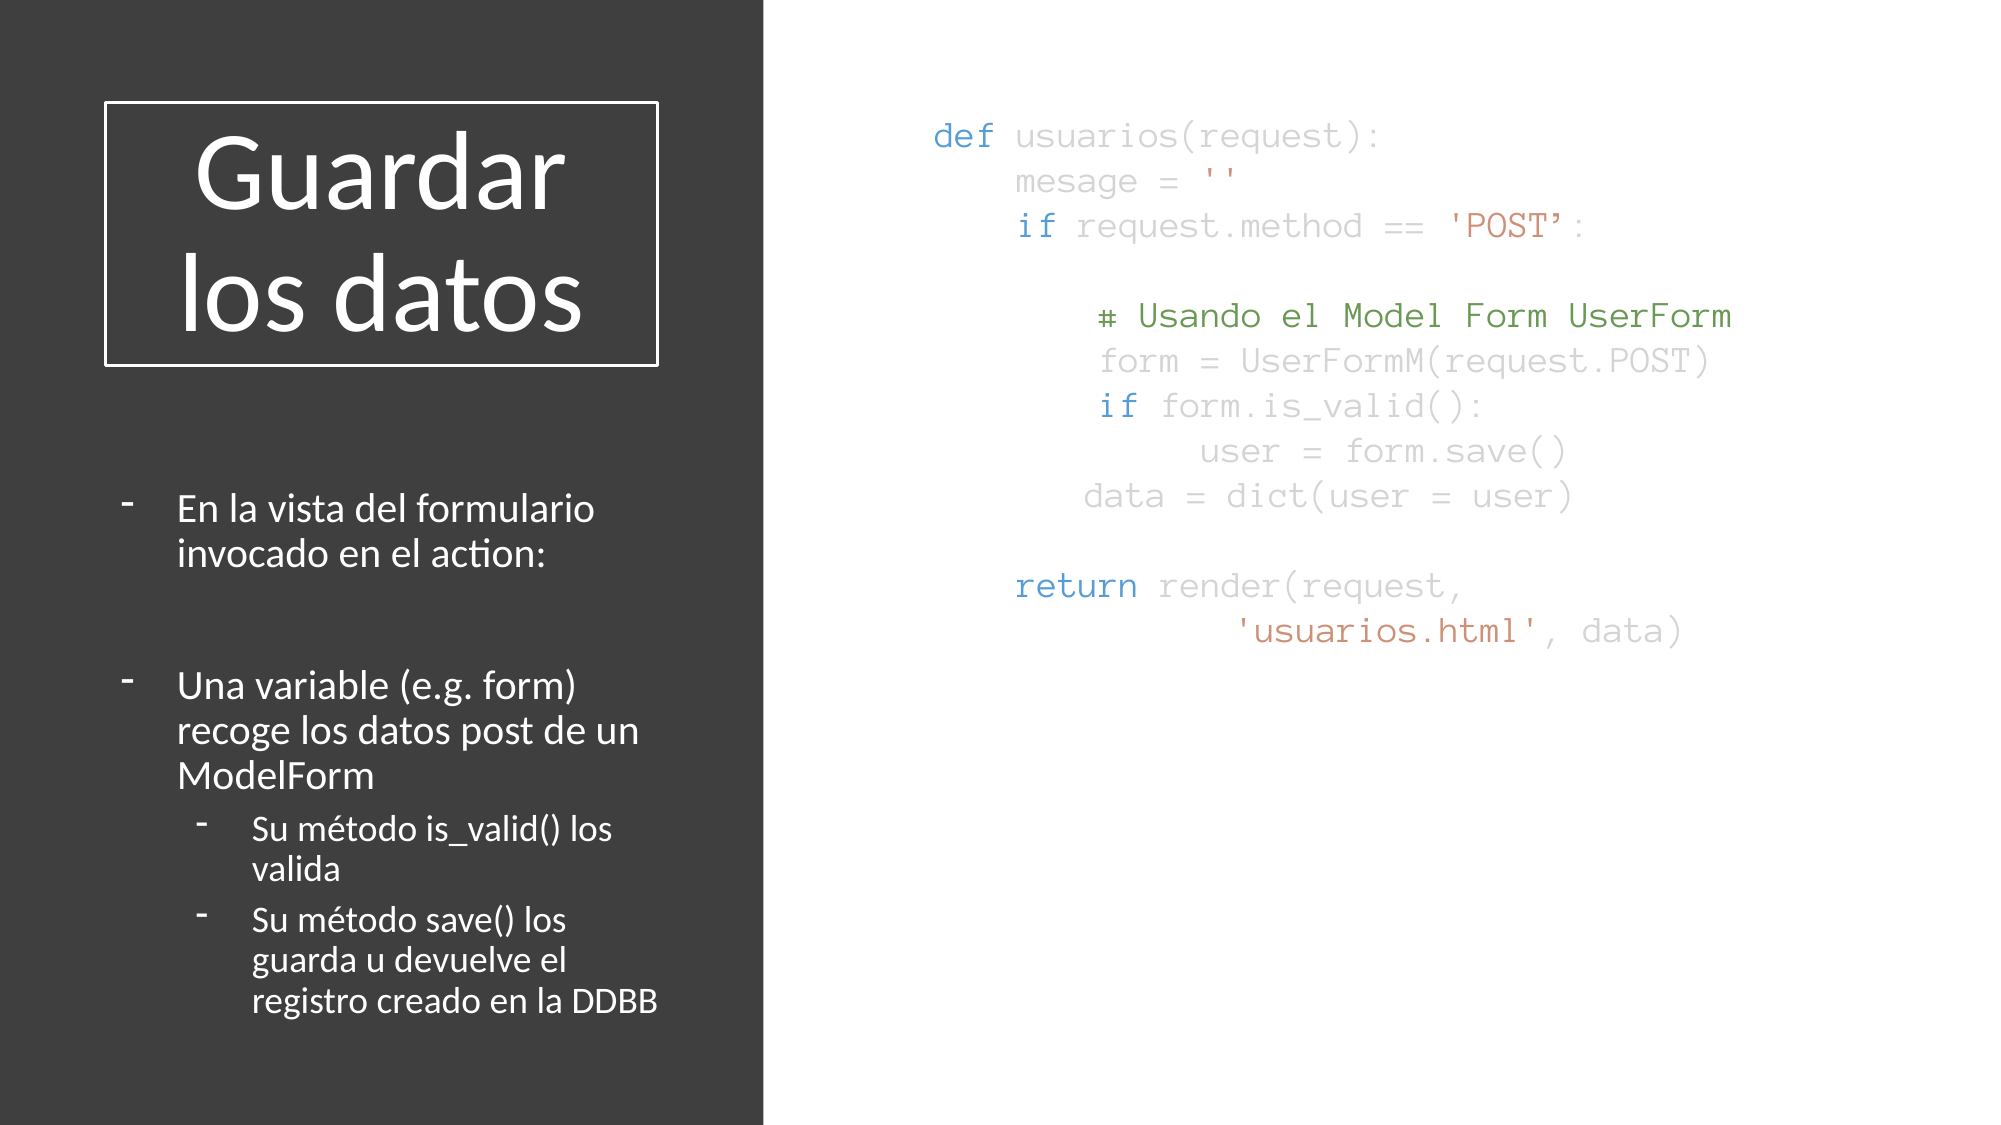

# Guardar los datos
def usuarios(request):
    mesage = ''
    if request.method == 'POST’:

        # Usando el Model Form UserForm
        form = UserFormM(request.POST)
        if form.is_valid():
             user = form.save()
	data = dict(user = user)

    return render(request,
		'usuarios.html', data)

En la vista del formulario invocado en el action:

Una variable (e.g. form) recoge los datos post de un ModelForm
Su método is_valid() los valida
Su método save() los guarda u devuelve el registro creado en la DDBB